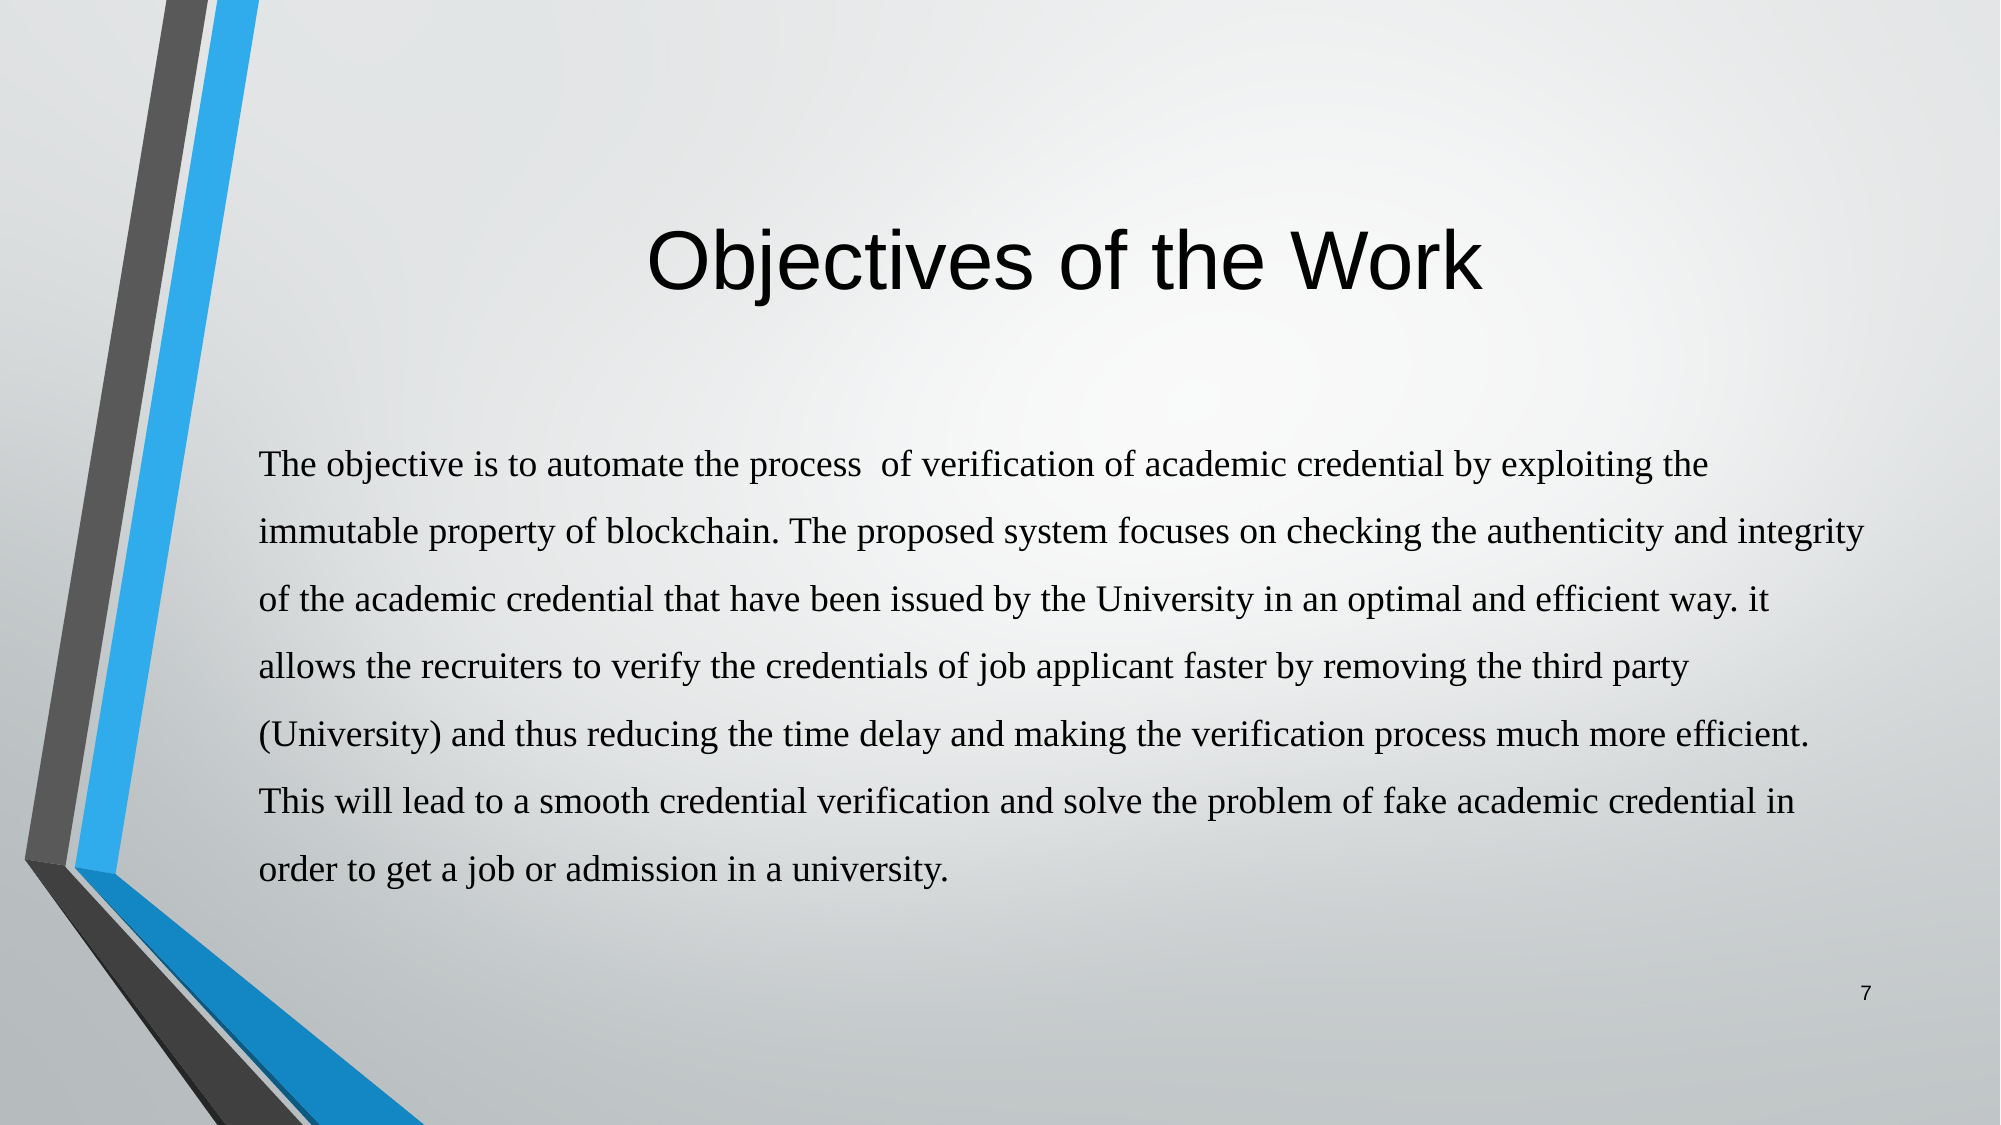

# Objectives of the Work
The objective is to automate the process  of verification of academic credential by exploiting the immutable property of blockchain. The proposed system focuses on checking the authenticity and integrity of the academic credential that have been issued by the University in an optimal and efficient way. it allows the recruiters to verify the credentials of job applicant faster by removing the third party (University) and thus reducing the time delay and making the verification process much more efficient. This will lead to a smooth credential verification and solve the problem of fake academic credential in order to get a job or admission in a university.

7